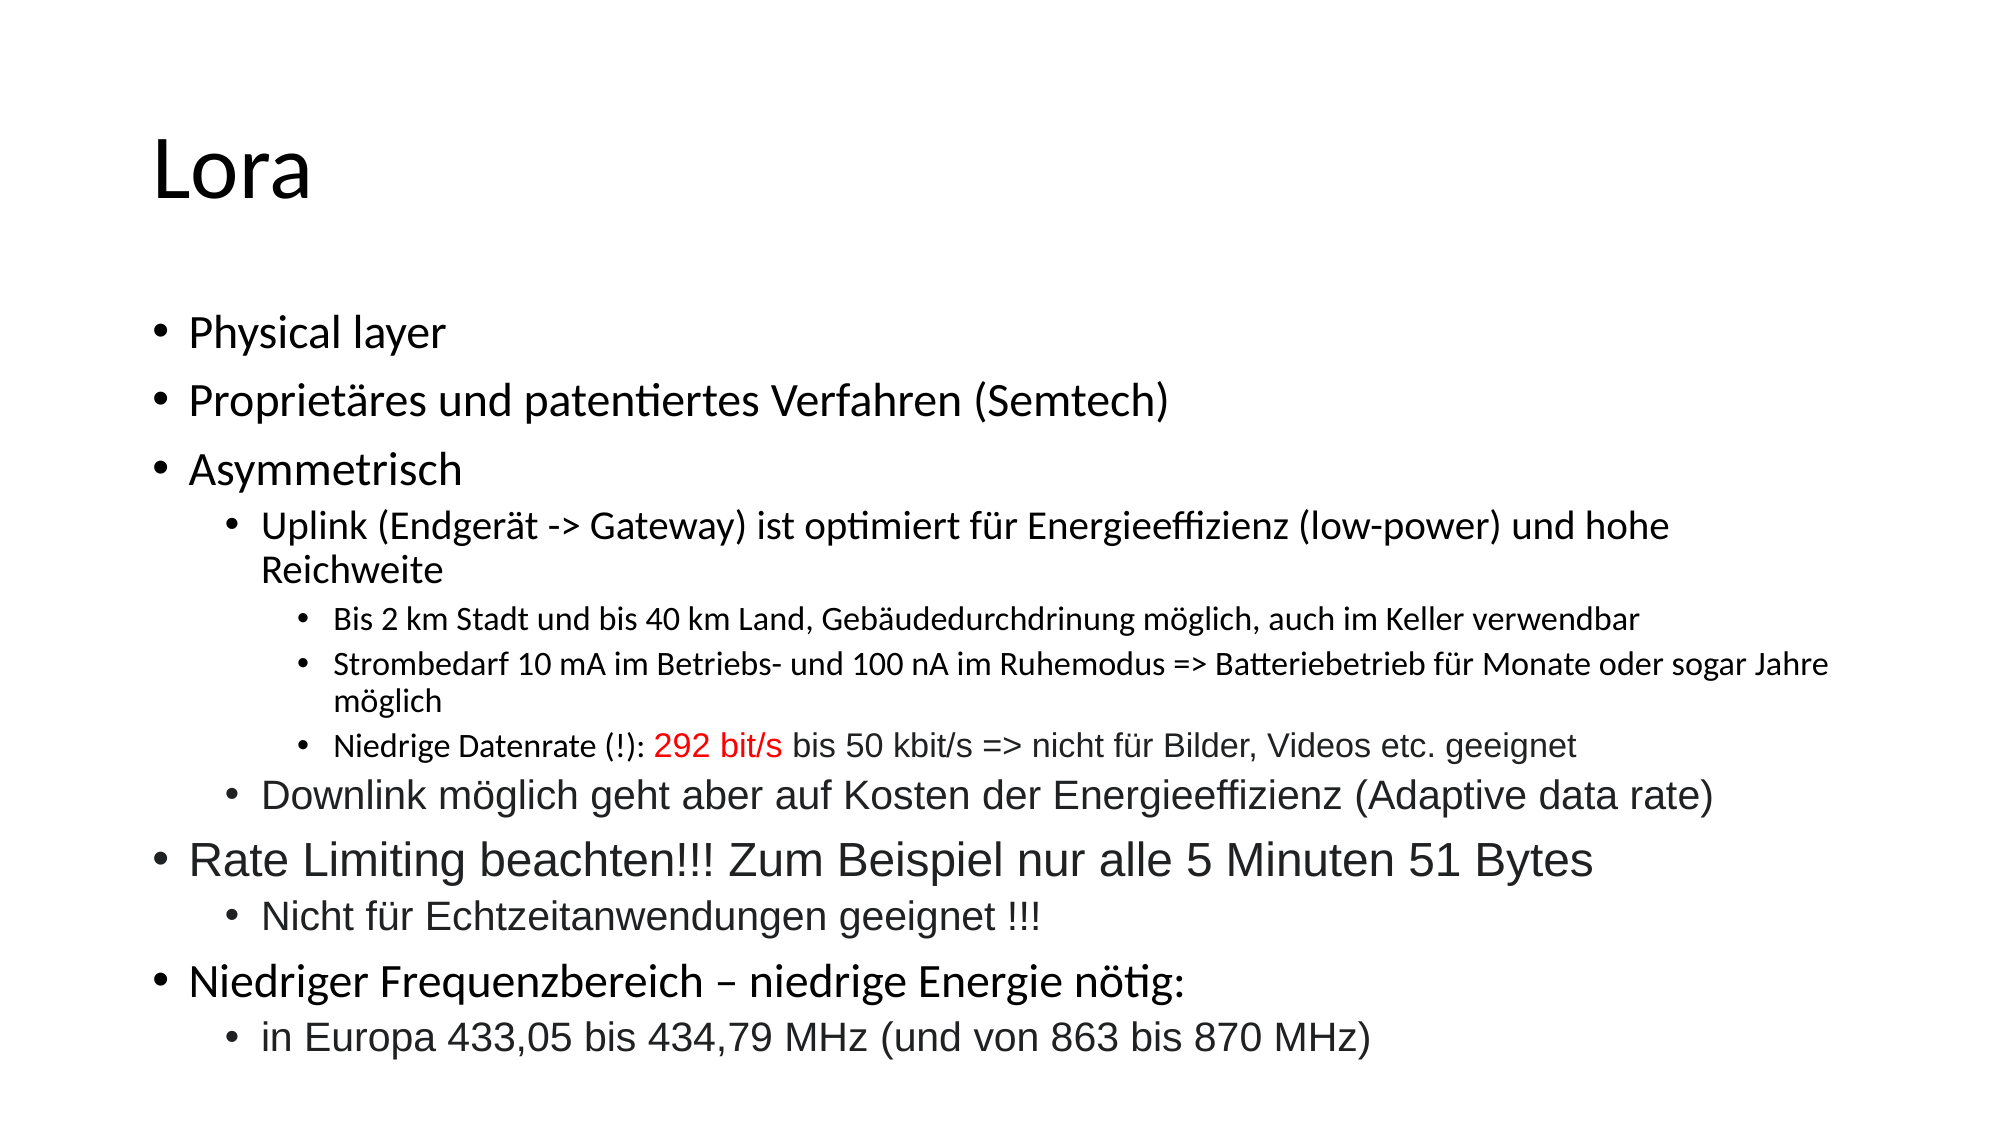

# Lora
Physical layer
Proprietäres und patentiertes Verfahren (Semtech)
Asymmetrisch
Uplink (Endgerät -> Gateway) ist optimiert für Energieeffizienz (low-power) und hohe Reichweite
Bis 2 km Stadt und bis 40 km Land, Gebäudedurchdrinung möglich, auch im Keller verwendbar
Strombedarf 10 mA im Betriebs- und 100 nA im Ruhemodus => Batteriebetrieb für Monate oder sogar Jahre möglich
Niedrige Datenrate (!): 292 bit/s bis 50 kbit/s => nicht für Bilder, Videos etc. geeignet
Downlink möglich geht aber auf Kosten der Energieeffizienz (Adaptive data rate)
Rate Limiting beachten!!! Zum Beispiel nur alle 5 Minuten 51 Bytes
Nicht für Echtzeitanwendungen geeignet !!!
Niedriger Frequenzbereich – niedrige Energie nötig:
in Europa 433,05 bis 434,79 MHz (und von 863 bis 870 MHz)